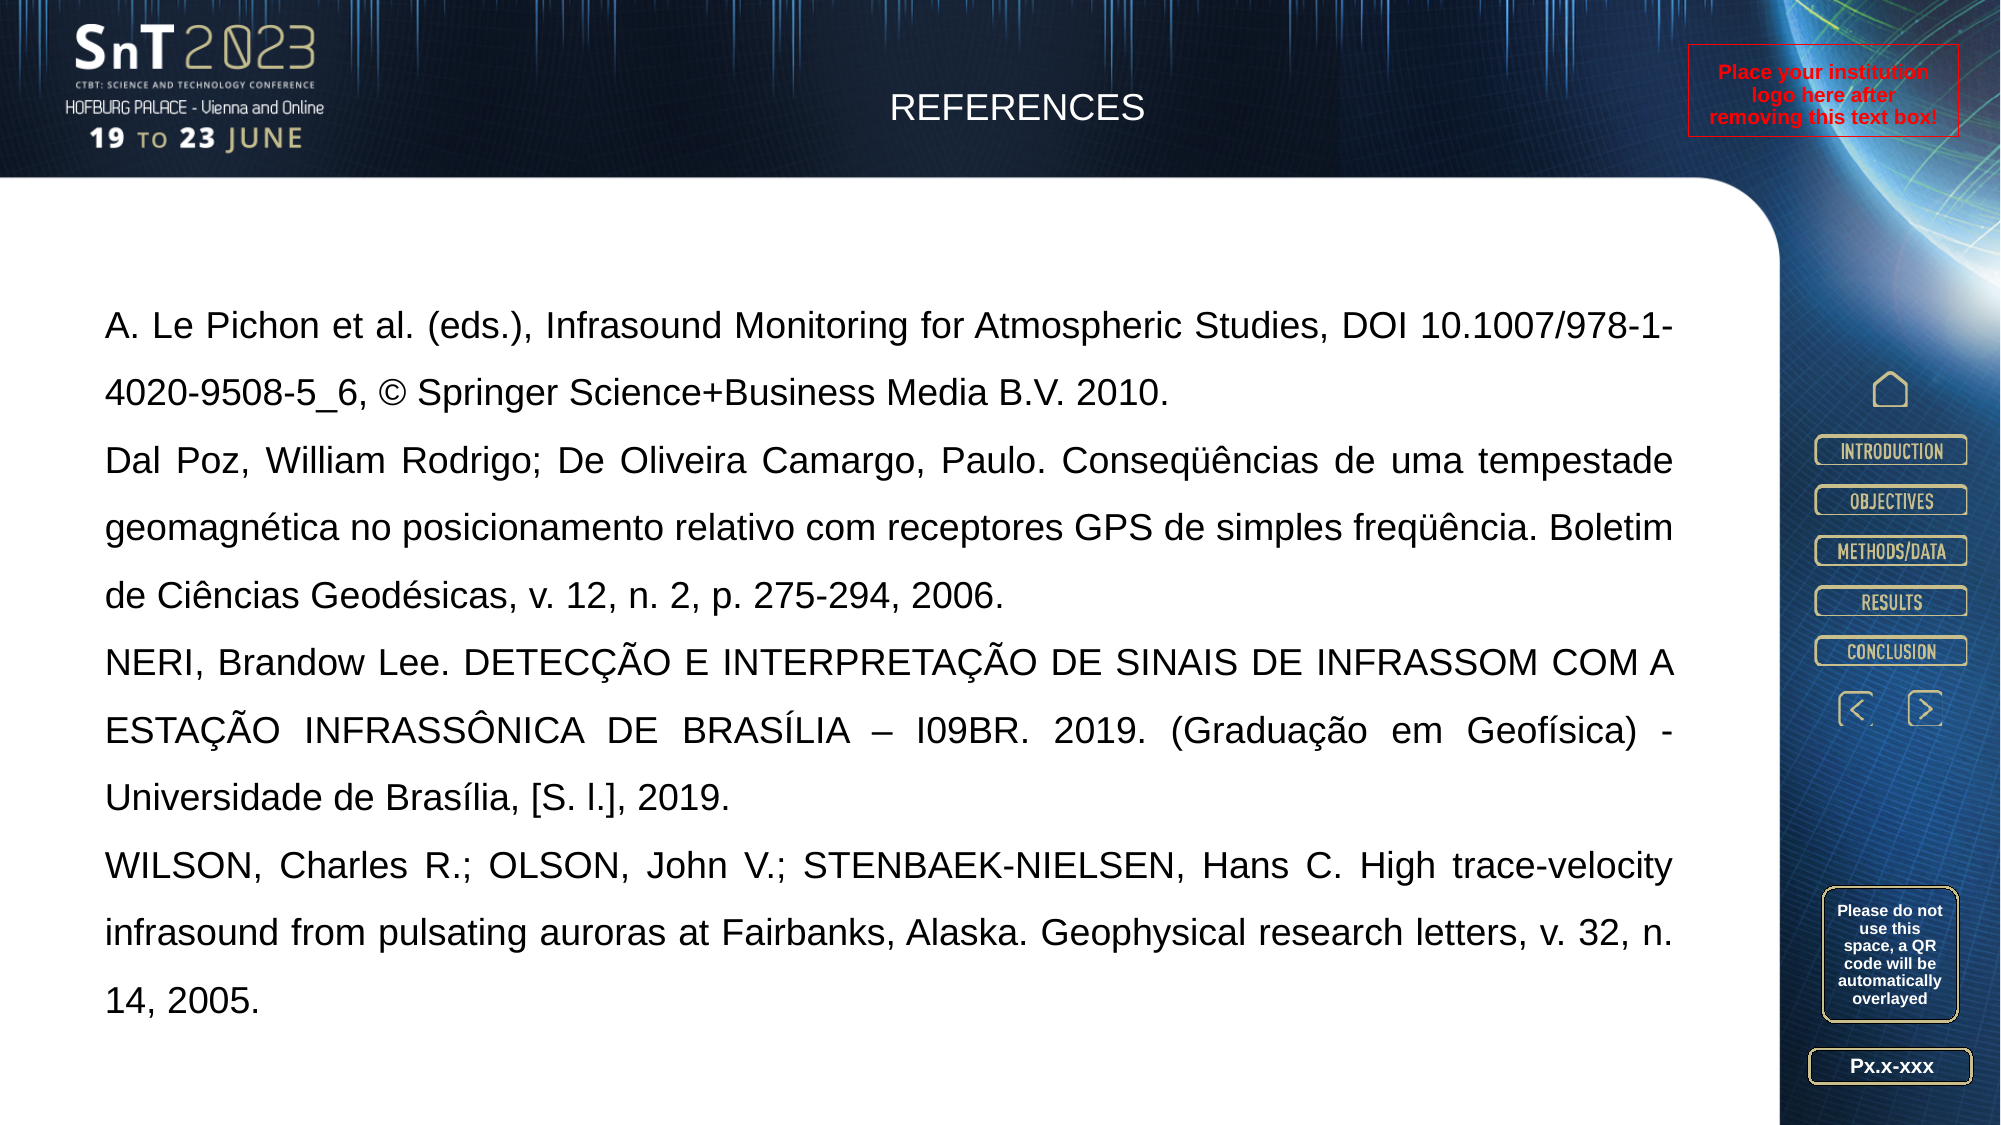

REFERENCES
Place your institution logo here after removing this text box!
A. Le Pichon et al. (eds.), Infrasound Monitoring for Atmospheric Studies, DOI 10.1007/978-1-4020-9508-5_6, © Springer Science+Business Media B.V. 2010.
Dal Poz, William Rodrigo; De Oliveira Camargo, Paulo. Conseqüências de uma tempestade geomagnética no posicionamento relativo com receptores GPS de simples freqüência. Boletim de Ciências Geodésicas, v. 12, n. 2, p. 275-294, 2006.
NERI, Brandow Lee. DETECÇÃO E INTERPRETAÇÃO DE SINAIS DE INFRASSOM COM A ESTAÇÃO INFRASSÔNICA DE BRASÍLIA – I09BR. 2019. (Graduação em Geofísica) - Universidade de Brasília, [S. l.], 2019.
WILSON, Charles R.; OLSON, John V.; STENBAEK‐NIELSEN, Hans C. High trace‐velocity infrasound from pulsating auroras at Fairbanks, Alaska. Geophysical research letters, v. 32, n. 14, 2005.

Please do not use this space, a QR code will be automatically overlayed
Px.x-xxx